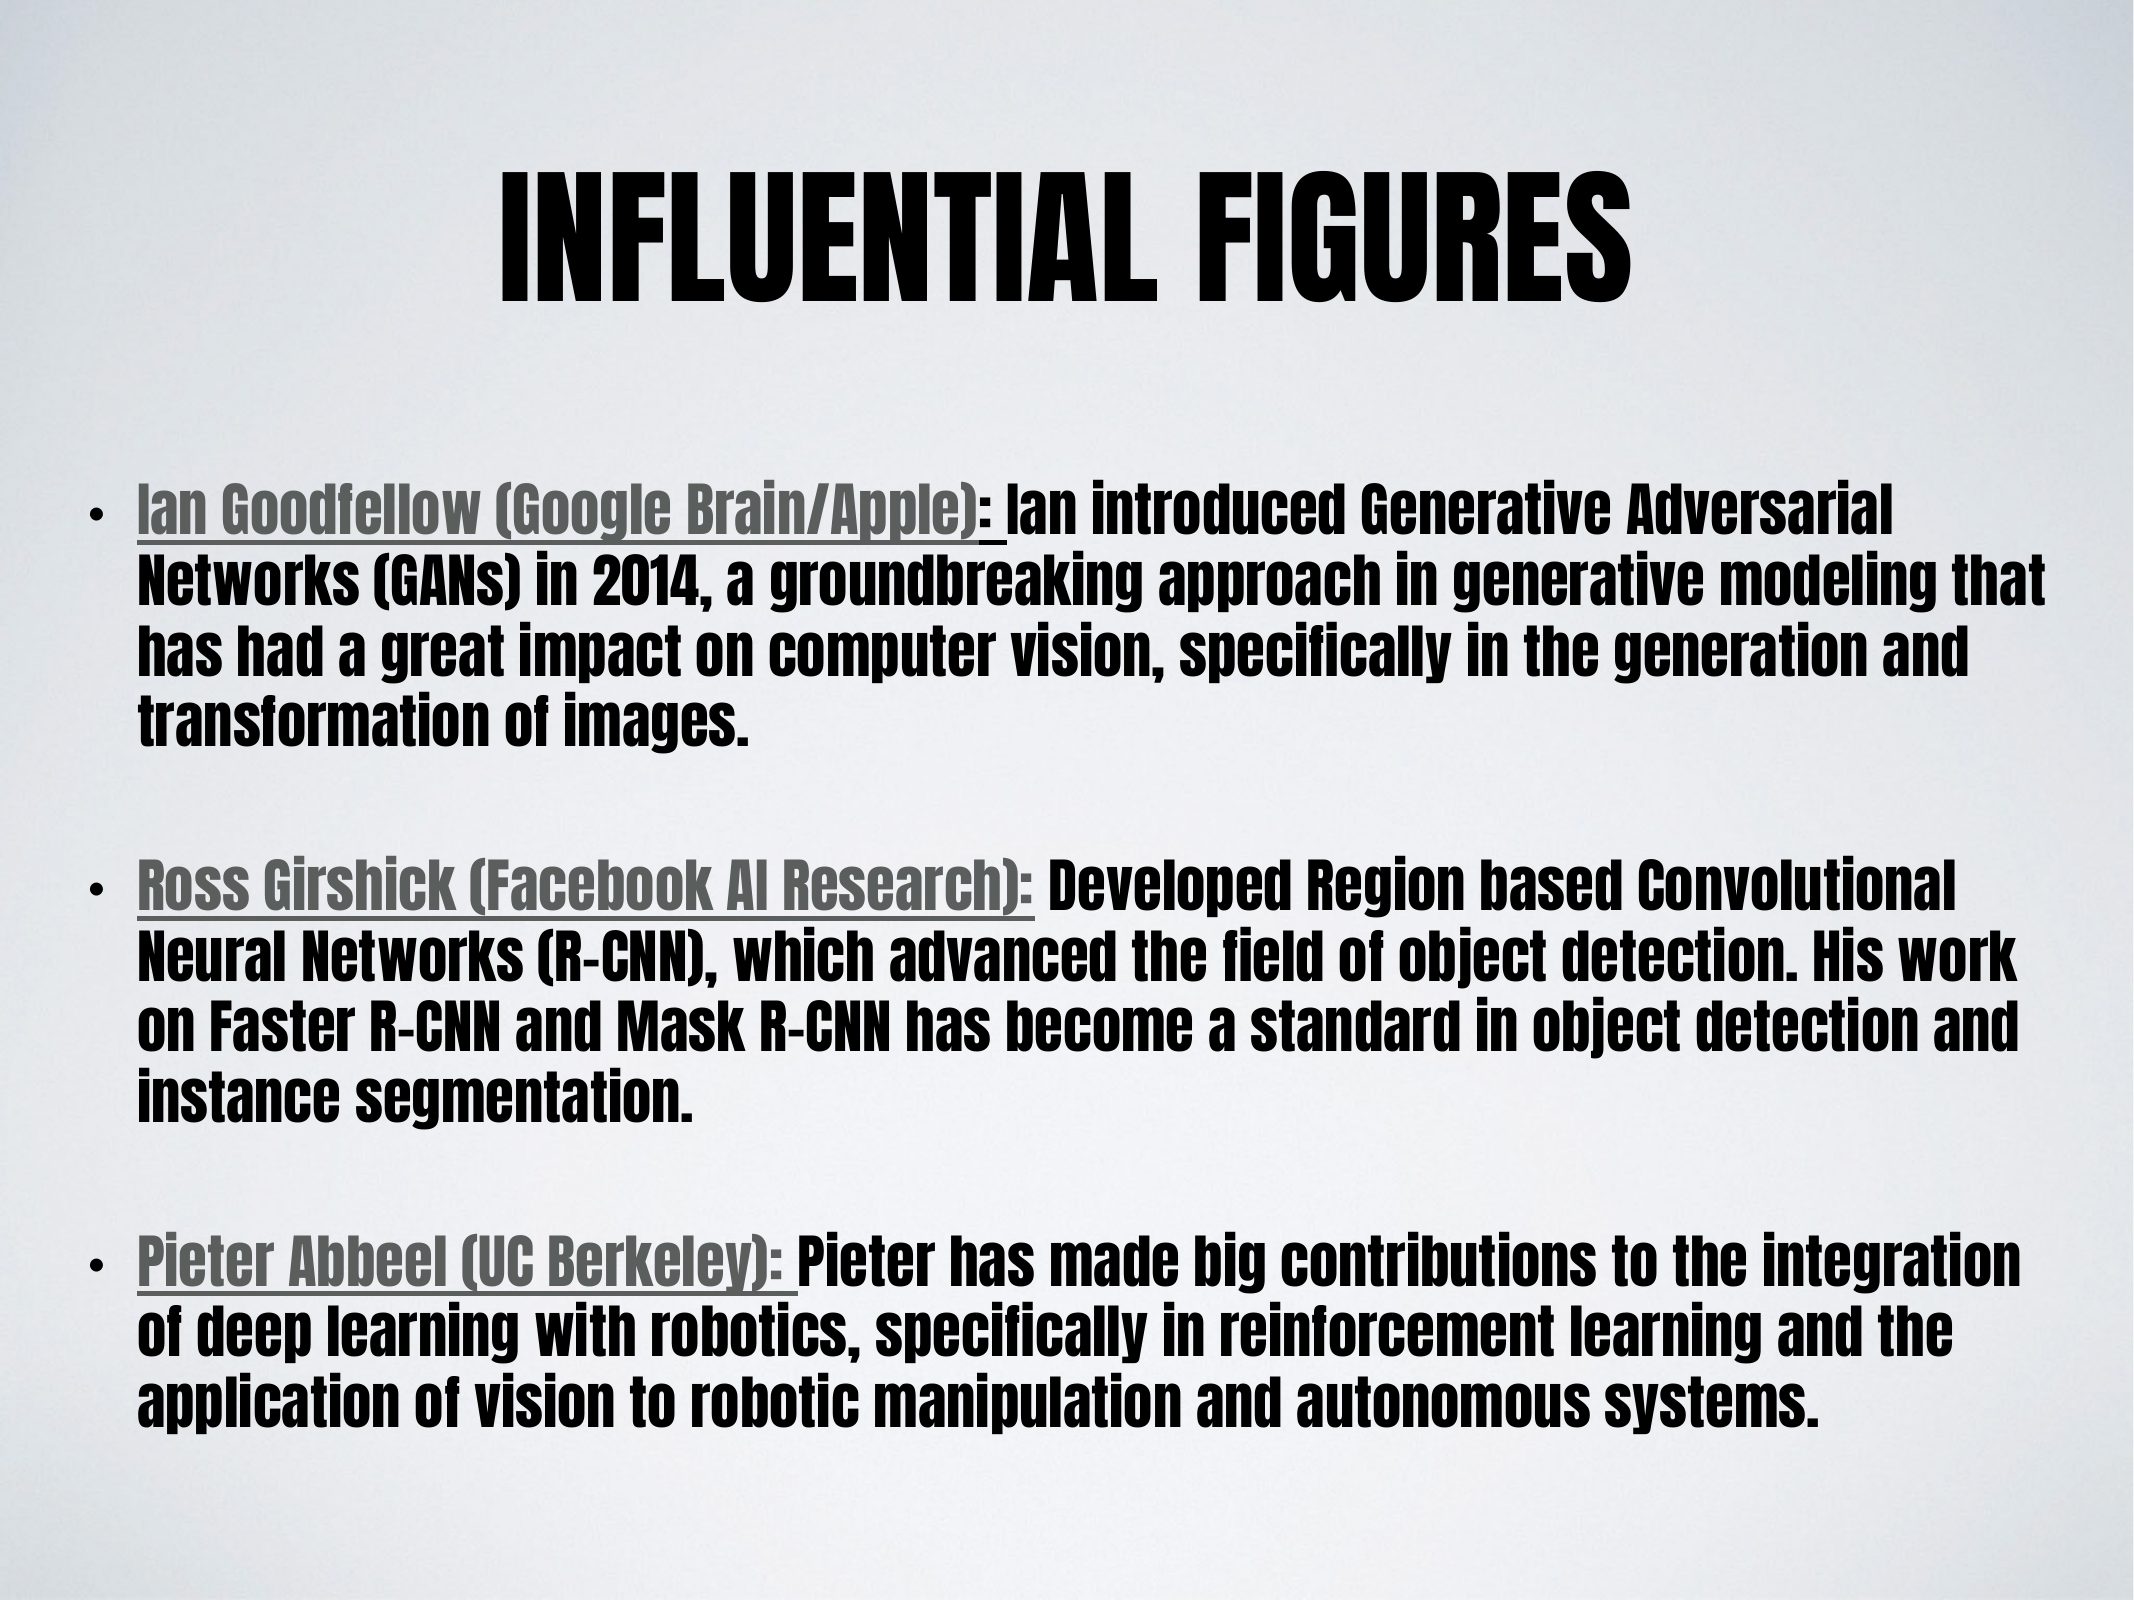

# Influential Figures
Ian Goodfellow (Google Brain/Apple): Ian introduced Generative Adversarial Networks (GANs) in 2014, a groundbreaking approach in generative modeling that has had a great impact on computer vision, specifically in the generation and transformation of images.
Ross Girshick (Facebook AI Research): Developed Region based Convolutional Neural Networks (R-CNN), which advanced the field of object detection. His work on Faster R-CNN and Mask R-CNN has become a standard in object detection and instance segmentation.
Pieter Abbeel (UC Berkeley): Pieter has made big contributions to the integration of deep learning with robotics, specifically in reinforcement learning and the application of vision to robotic manipulation and autonomous systems.